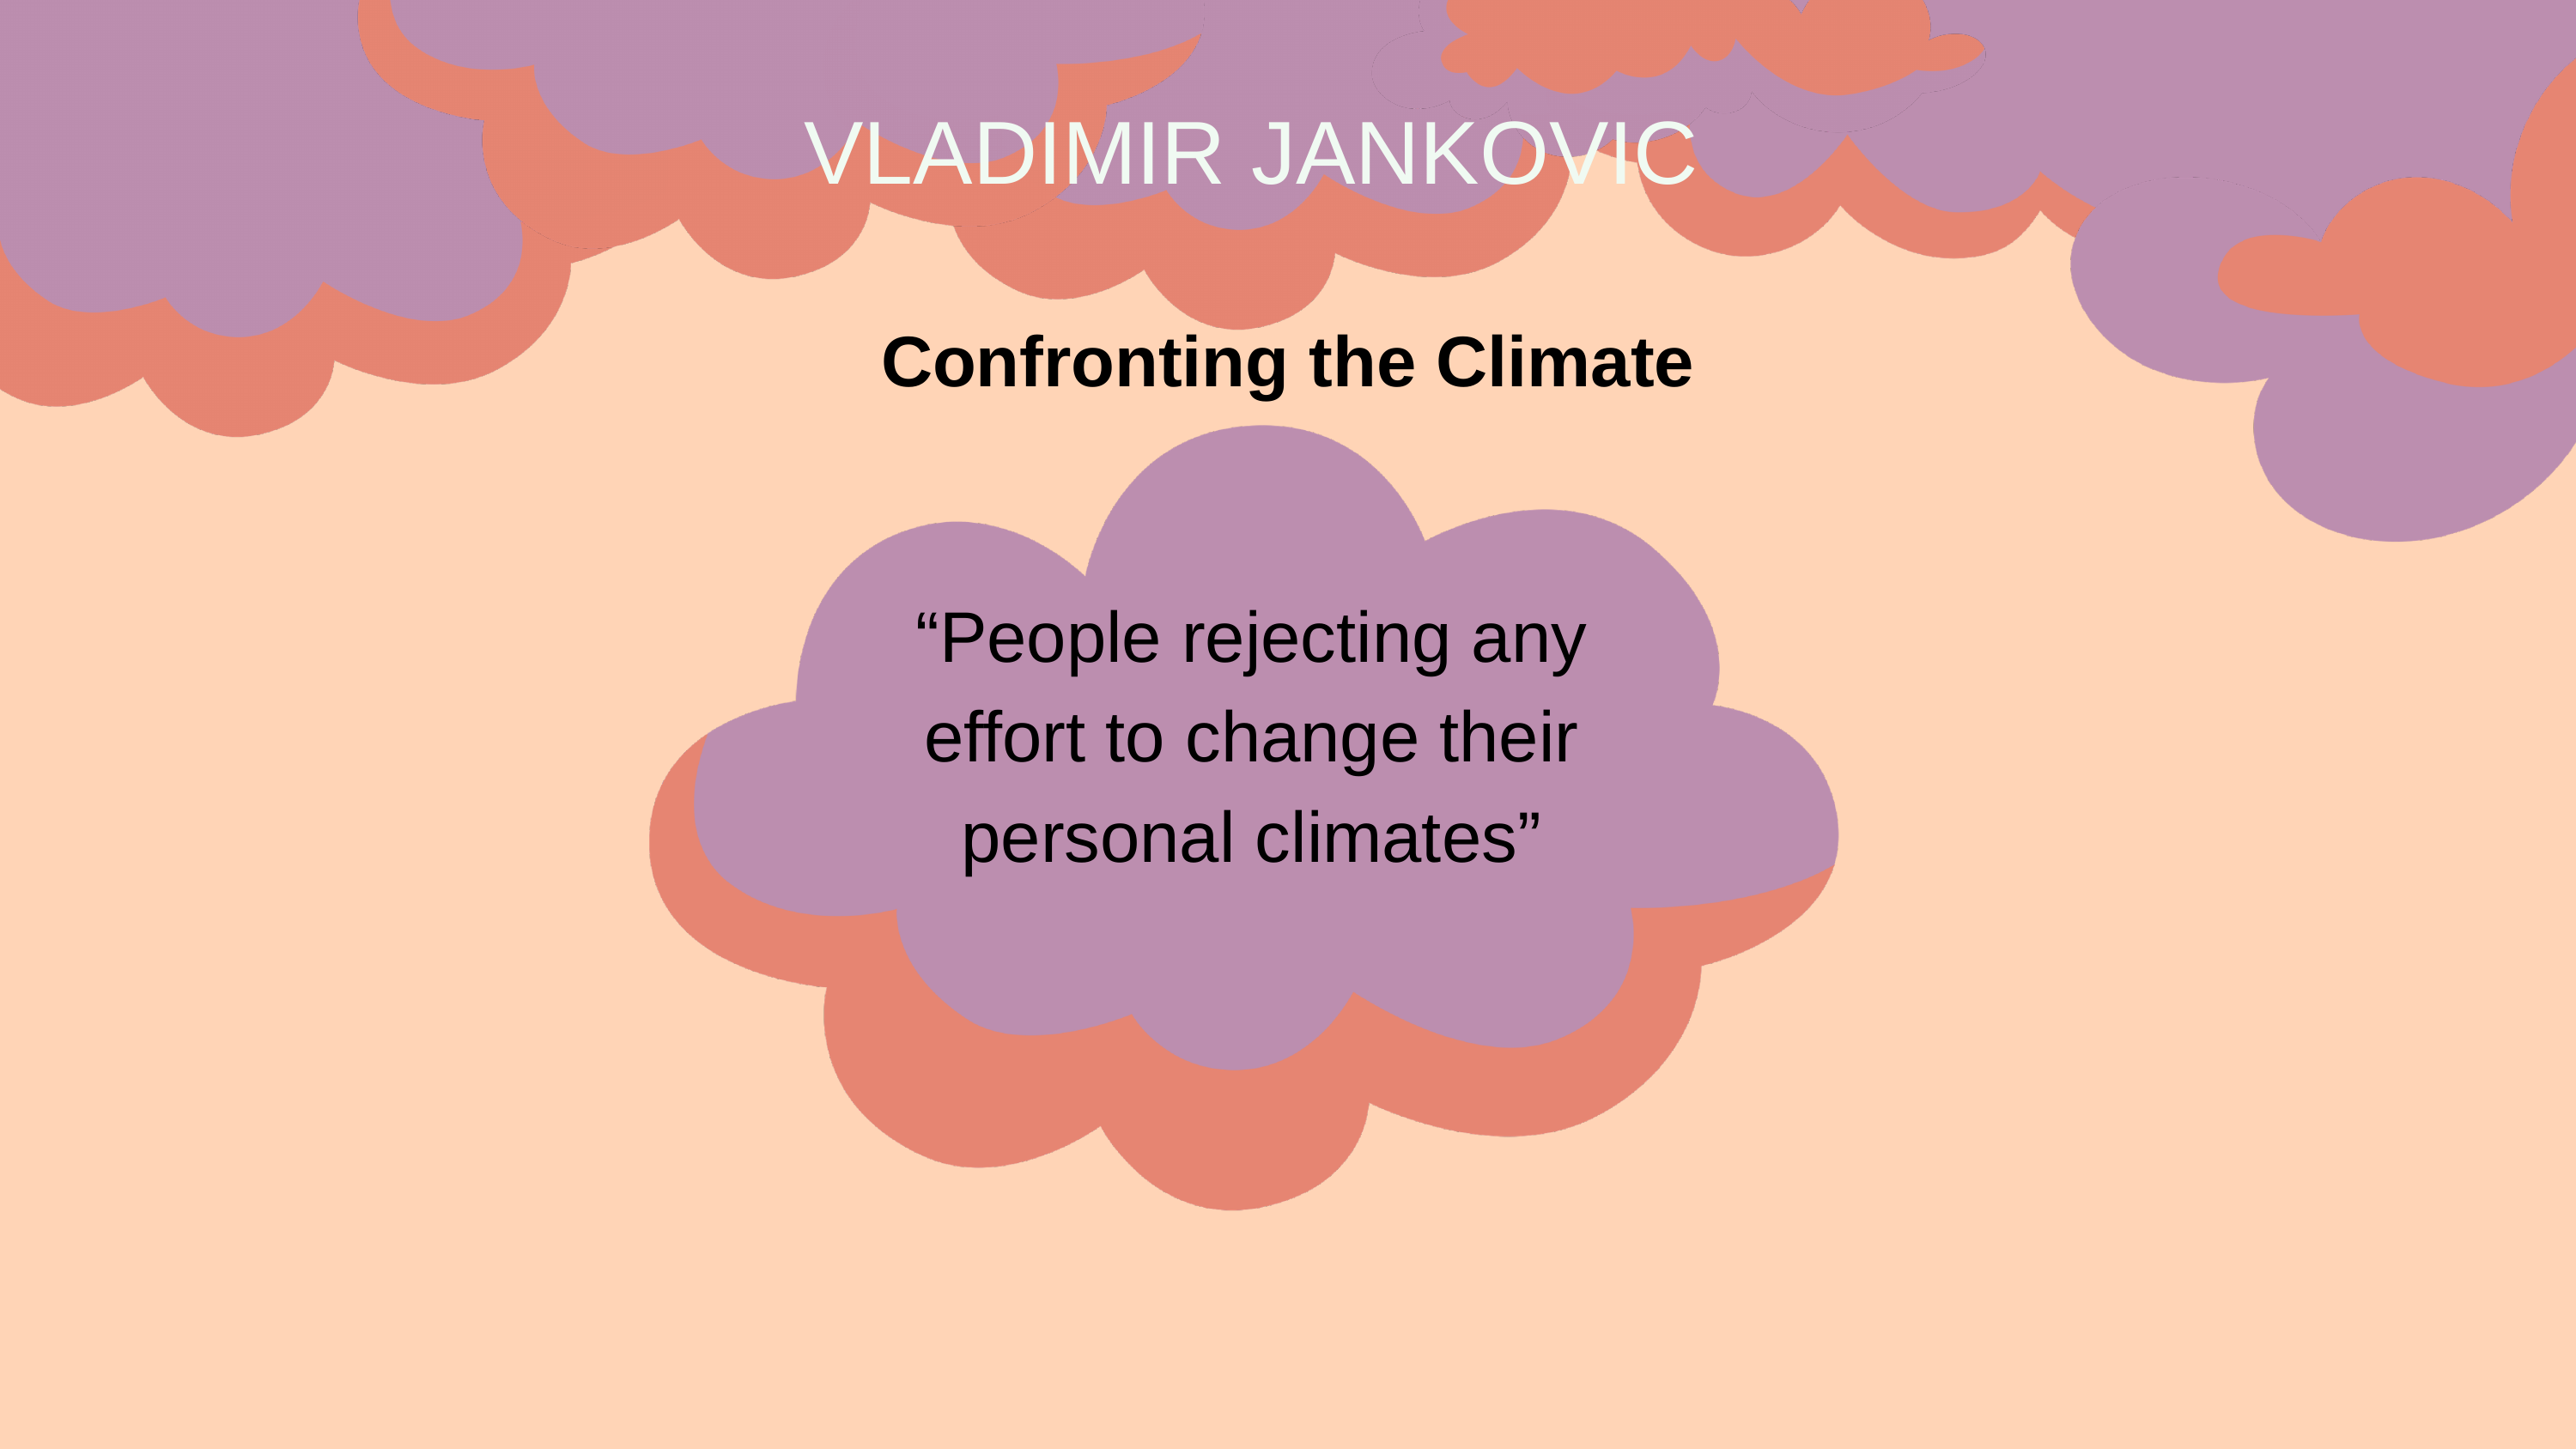

VLADIMIR JANKOVIC
Confronting the Climate

“People rejecting any effort to change their personal climates”